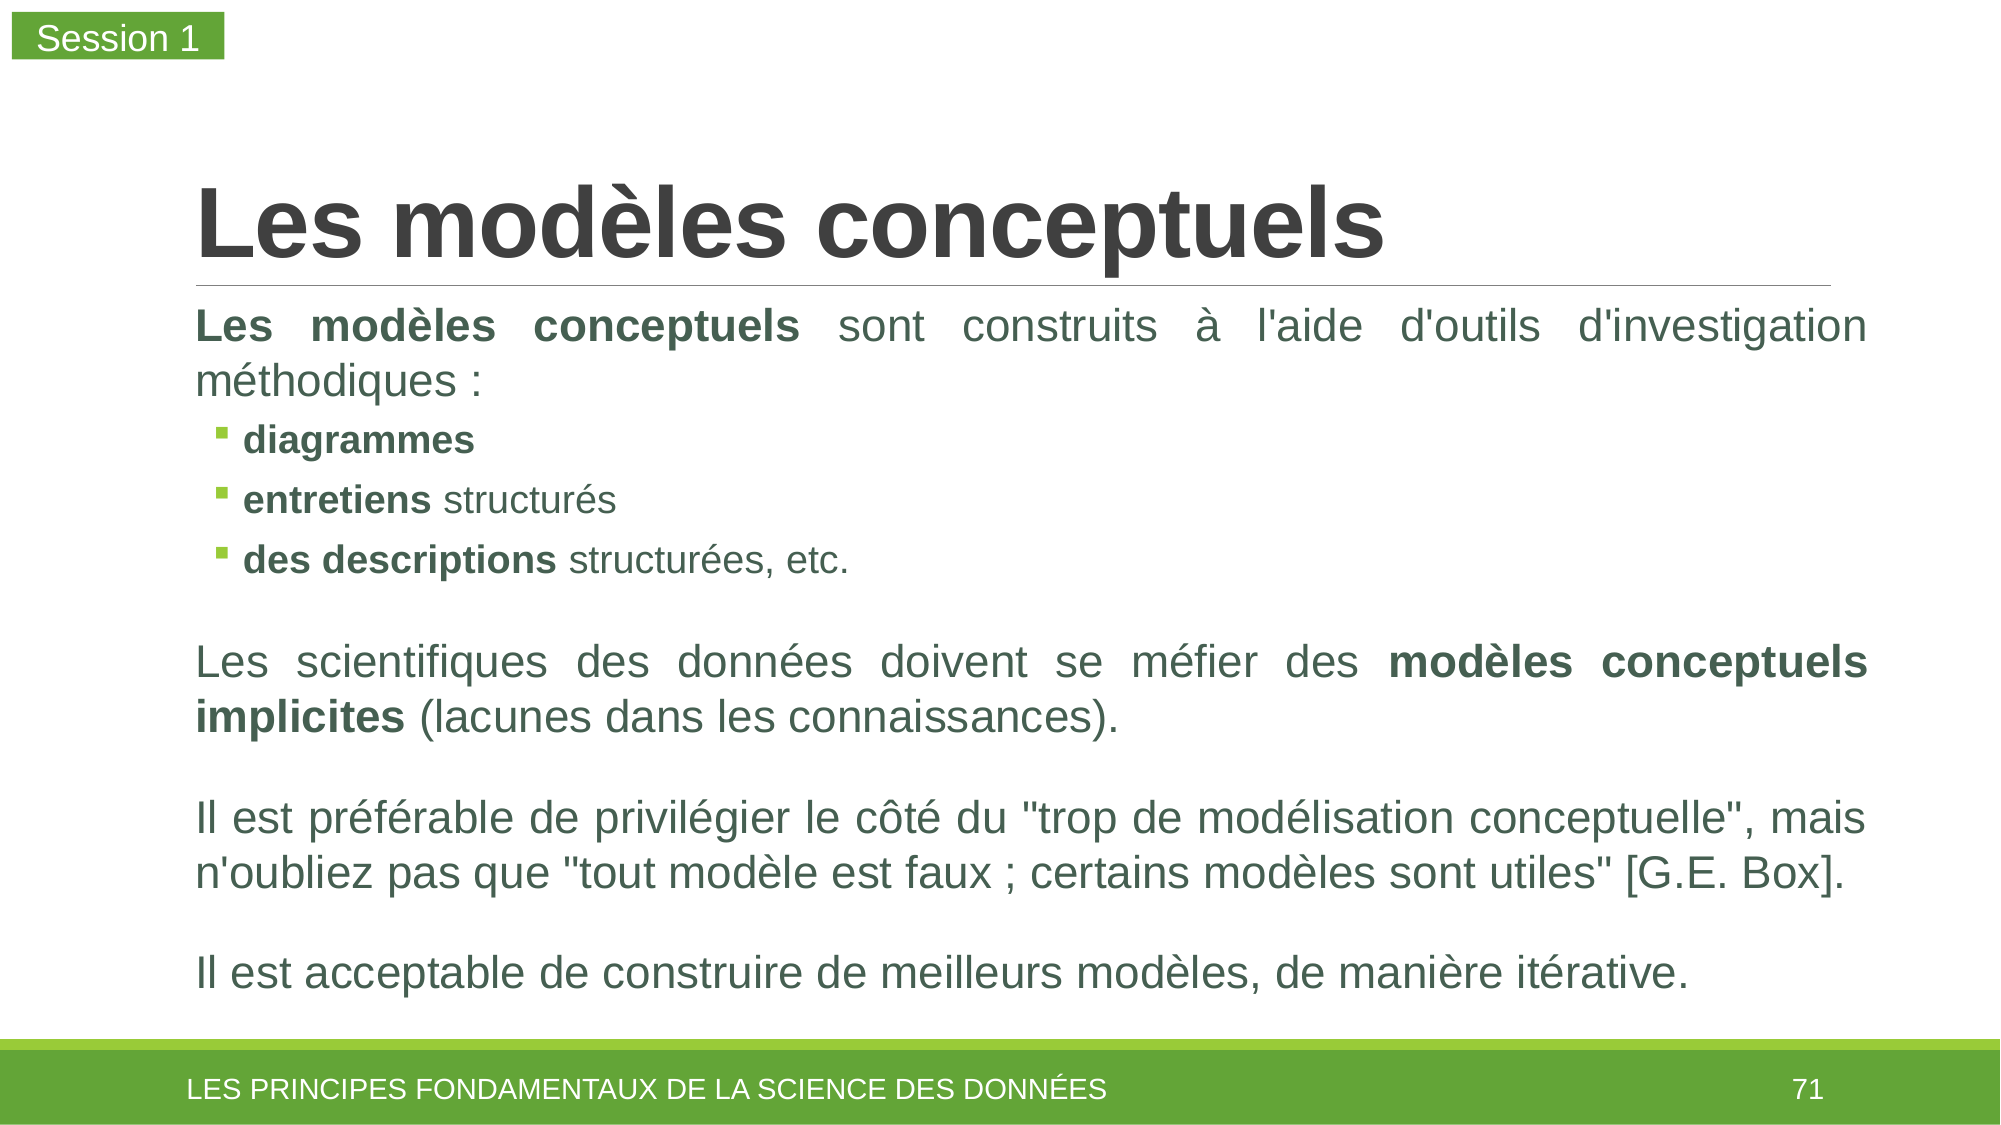

Session 1
# Les modèles conceptuels
Les modèles conceptuels sont construits à l'aide d'outils d'investigation méthodiques :
diagrammes
entretiens structurés
des descriptions structurées, etc.
Les scientifiques des données doivent se méfier des modèles conceptuels implicites (lacunes dans les connaissances).
Il est préférable de privilégier le côté du "trop de modélisation conceptuelle", mais n'oubliez pas que "tout modèle est faux ; certains modèles sont utiles" [G.E. Box].
Il est acceptable de construire de meilleurs modèles, de manière itérative.
LES PRINCIPES FONDAMENTAUX DE LA SCIENCE DES DONNÉES
71